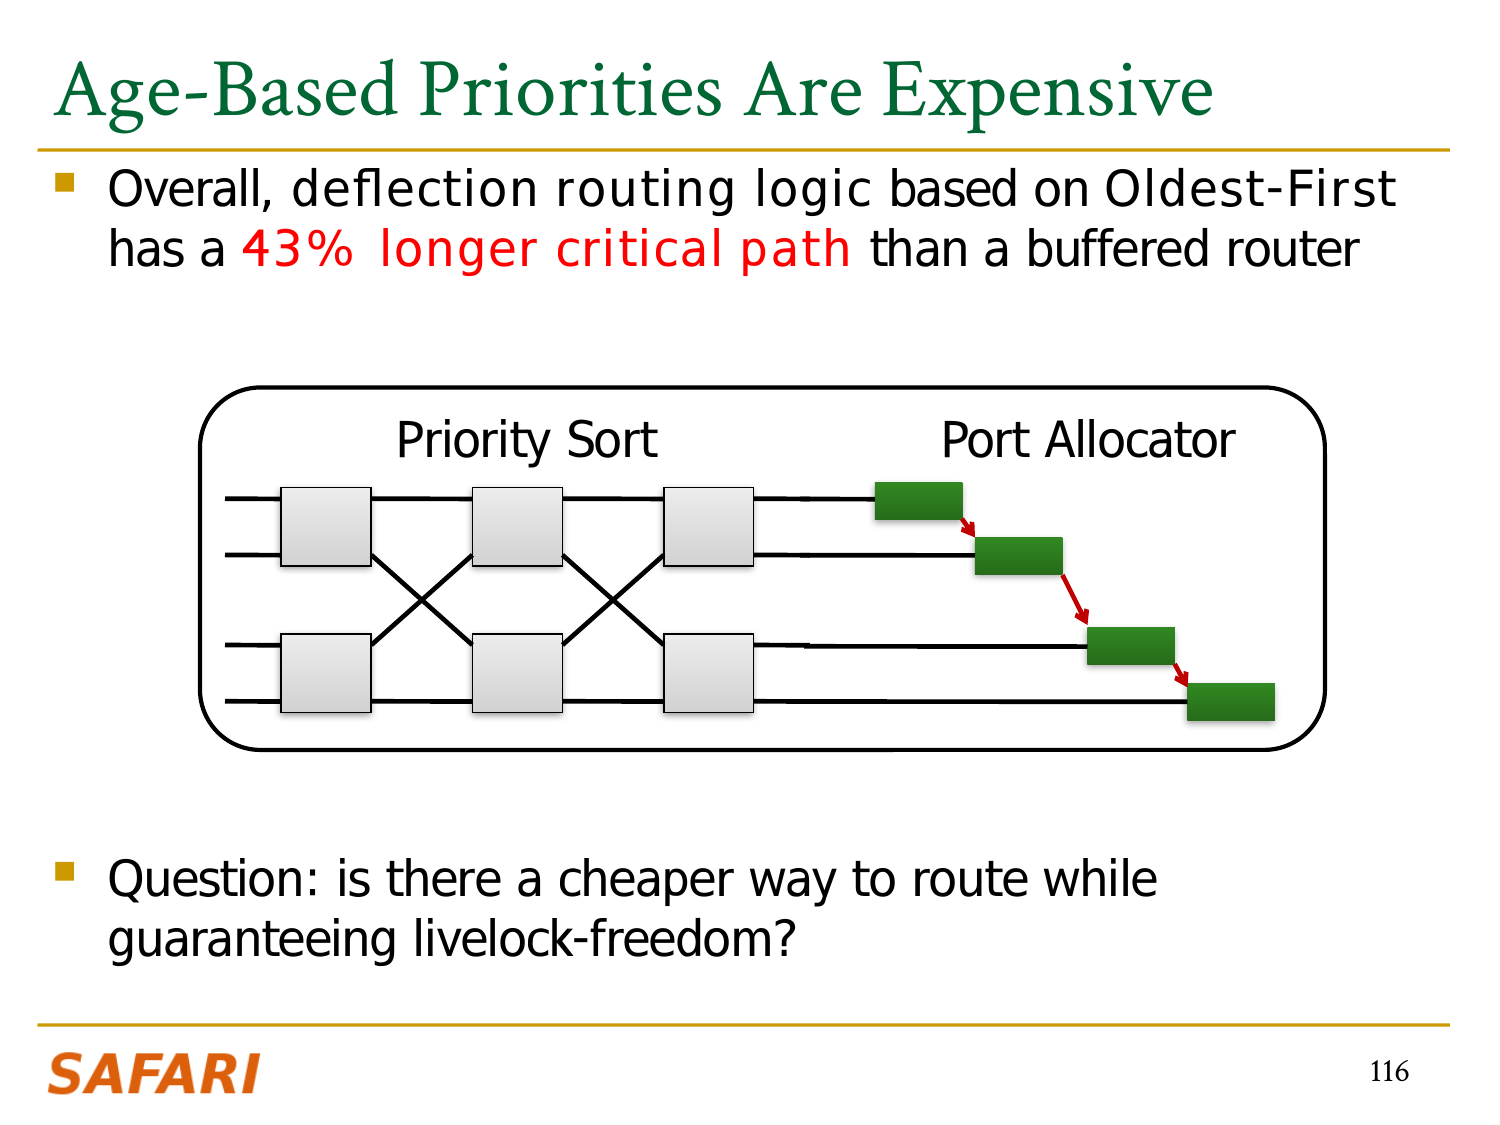

# Age-Based Priorities Are Expensive
Overall, deflection routing logic based on Oldest-First has a 43% longer critical path than a buffered router

Question: is there a cheaper way to route while guaranteeing livelock-freedom?

Priority Sort
Port Allocator

116